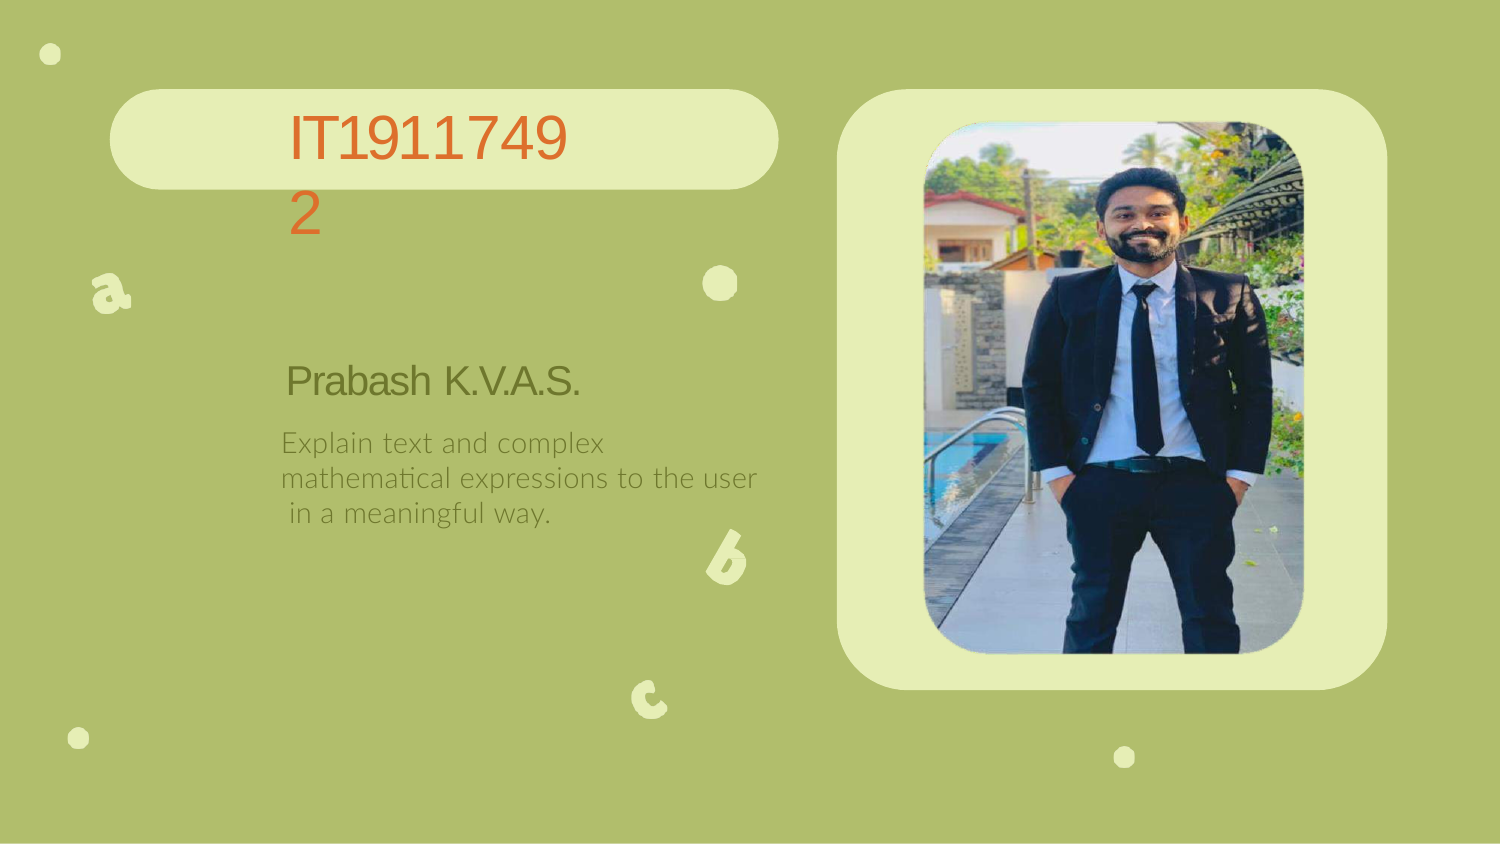

# IT19117492

Prabash K.V.A.S.
Explain text and complex  mathematical expressions to the user  in a meaningful way.